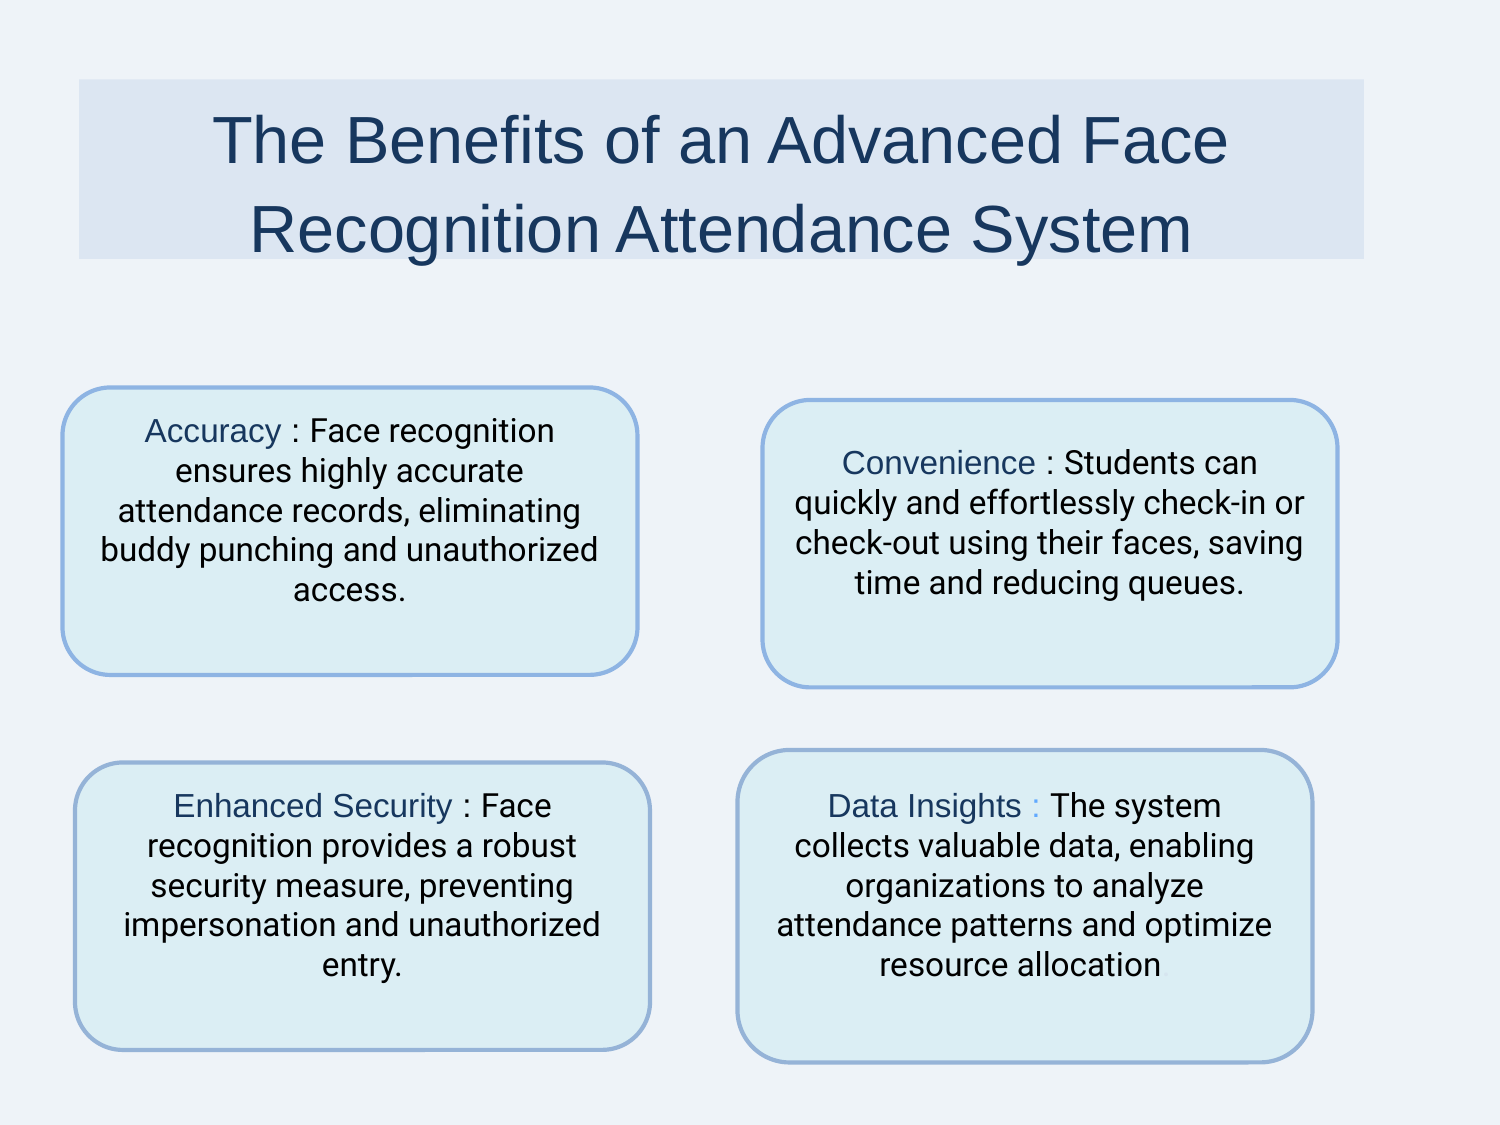

The Benefits of an Advanced Face Recognition Attendance System
Accuracy : Face recognition ensures highly accurate attendance records, eliminating buddy punching and unauthorized access.

Convenience : Students can quickly and effortlessly check-in or check-out using their faces, saving time and reducing queues.

Data Insights : The system collects valuable data, enabling organizations to analyze attendance patterns and optimize resource allocation.

Enhanced Security : Face recognition provides a robust security measure, preventing impersonation and unauthorized entry.